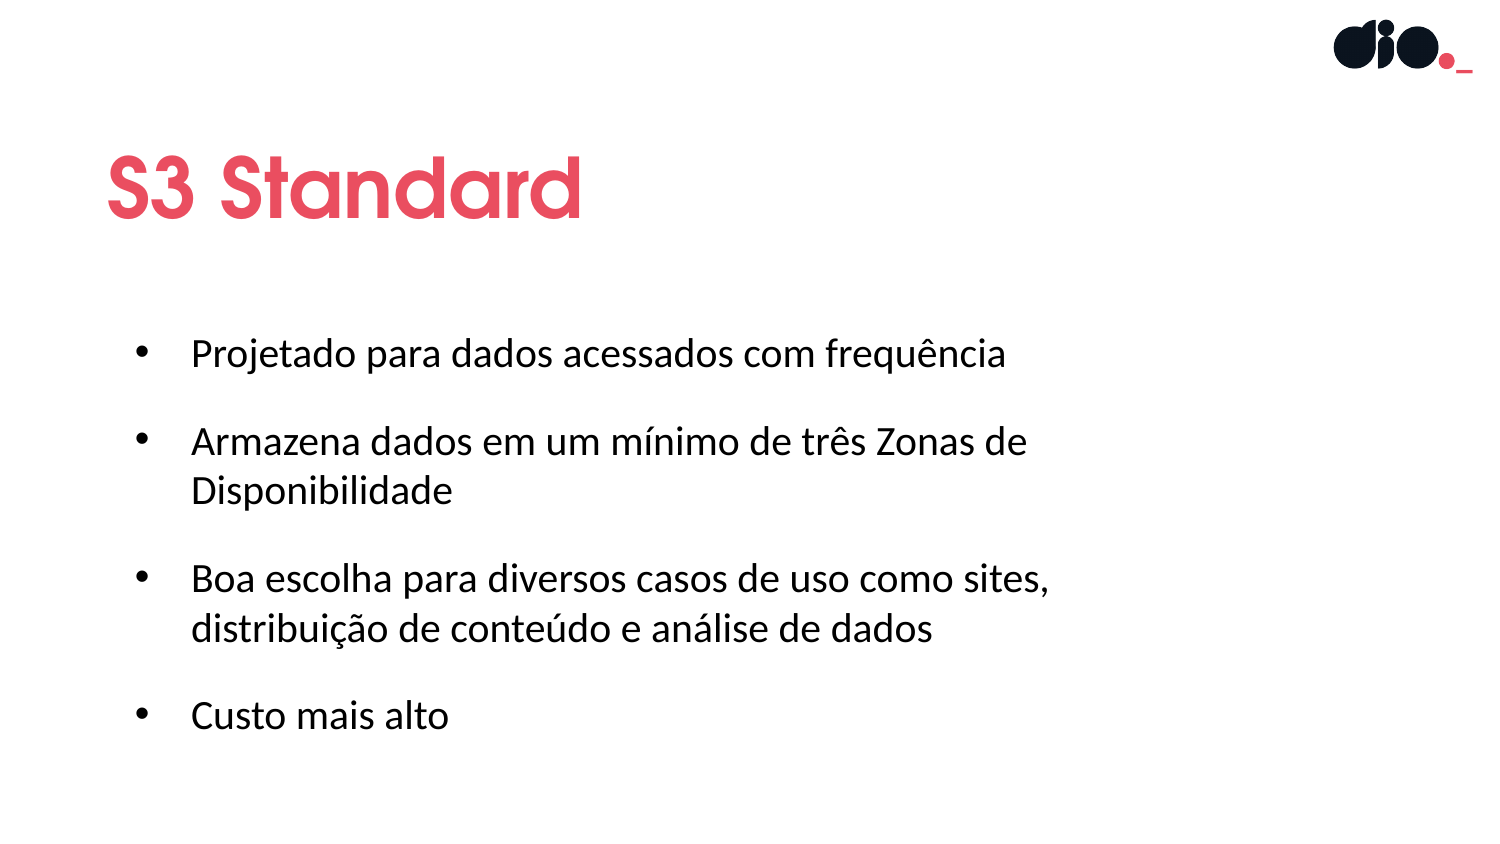

S3 Standard
Projetado para dados acessados com frequência
Armazena dados em um mínimo de três Zonas de Disponibilidade
Boa escolha para diversos casos de uso como sites, distribuição de conteúdo e análise de dados
Custo mais alto